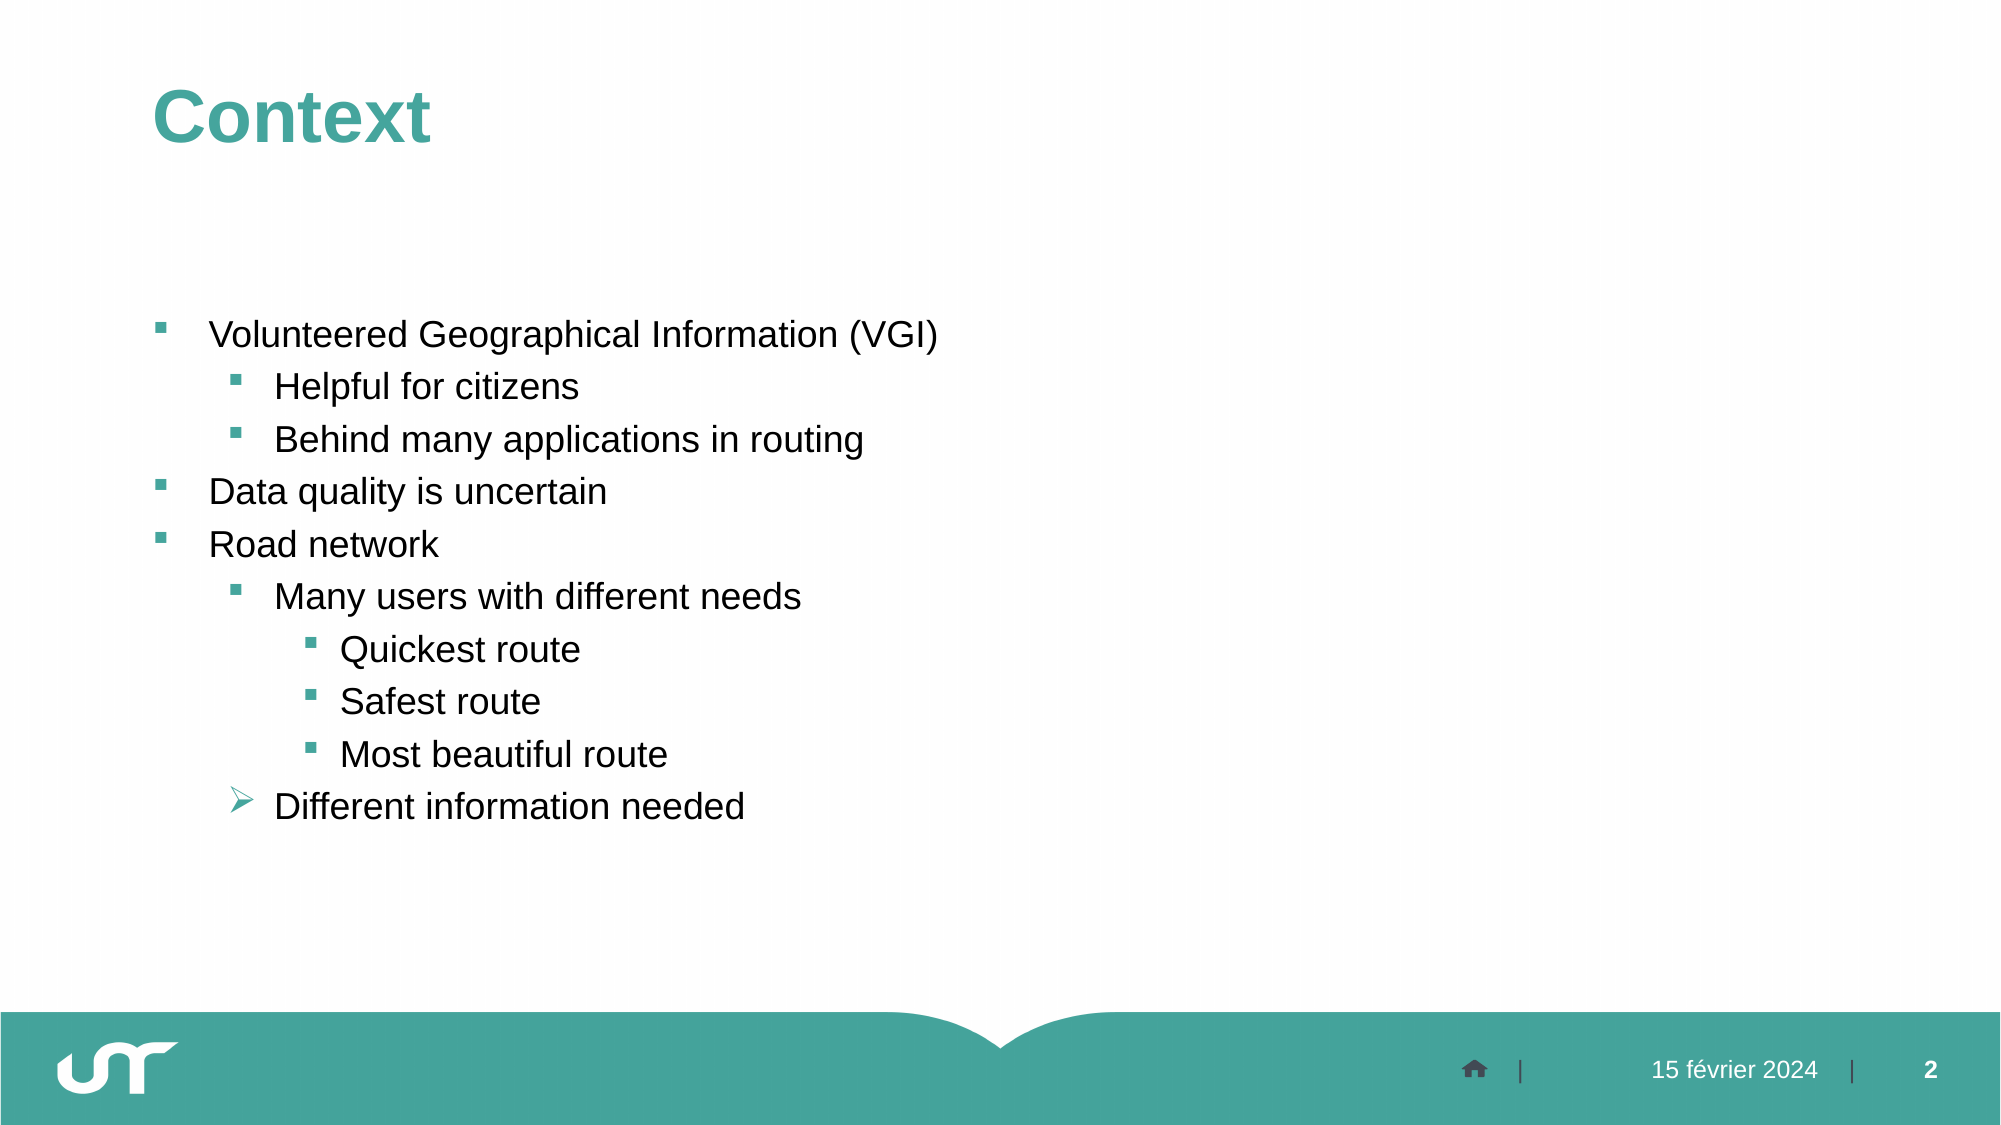

# Context
Volunteered Geographical Information (VGI)
Helpful for citizens
Behind many applications in routing
Data quality is uncertain
Road network
Many users with different needs
Quickest route
Safest route
Most beautiful route
Different information needed